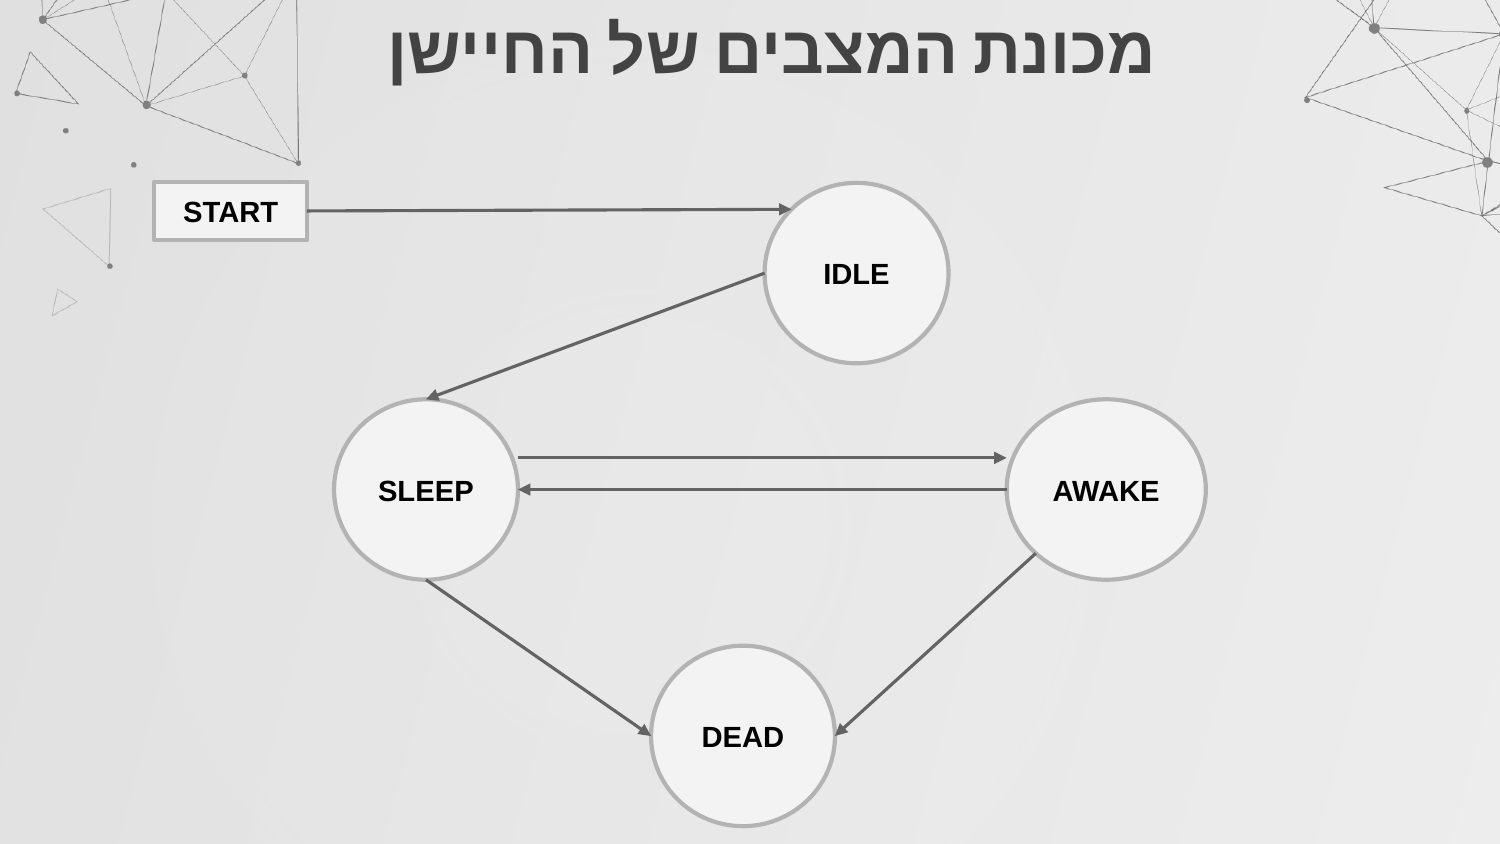

מכונת המצבים של החיישן
START
IDLE
SLEEP
AWAKE
DEAD